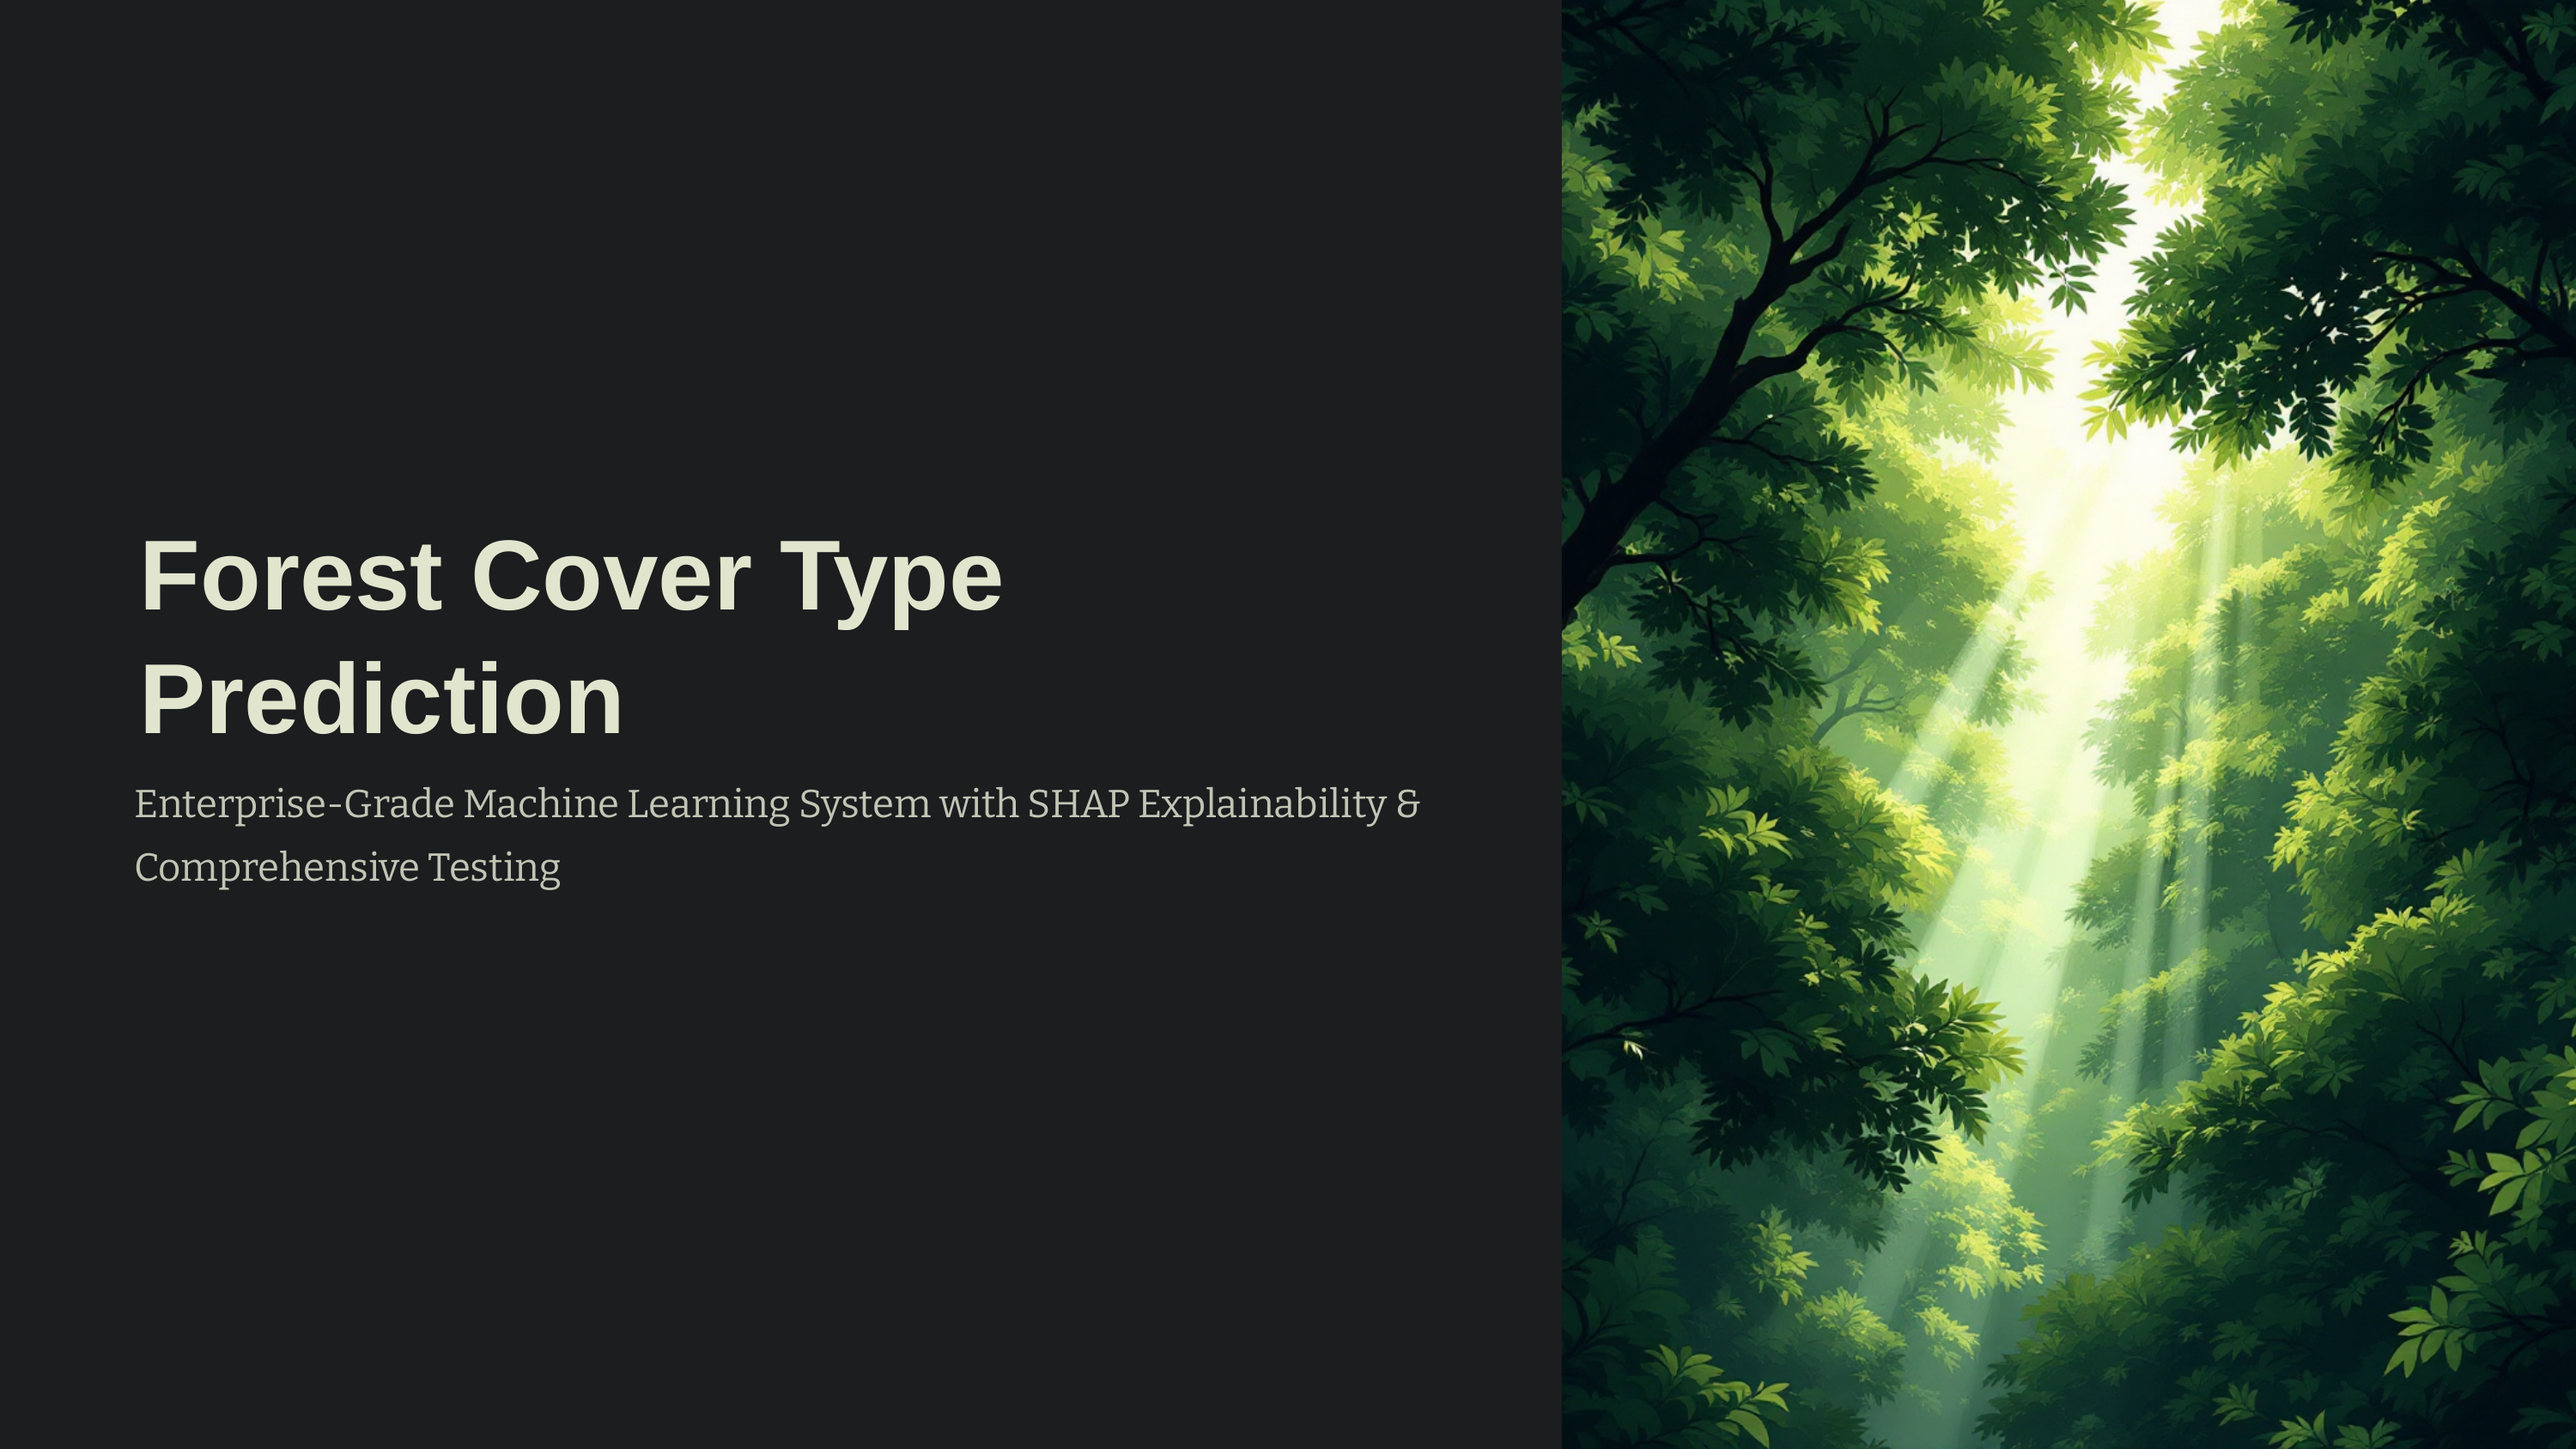

Forest Cover Type Prediction
Enterprise-Grade Machine Learning System with SHAP Explainability & Comprehensive Testing